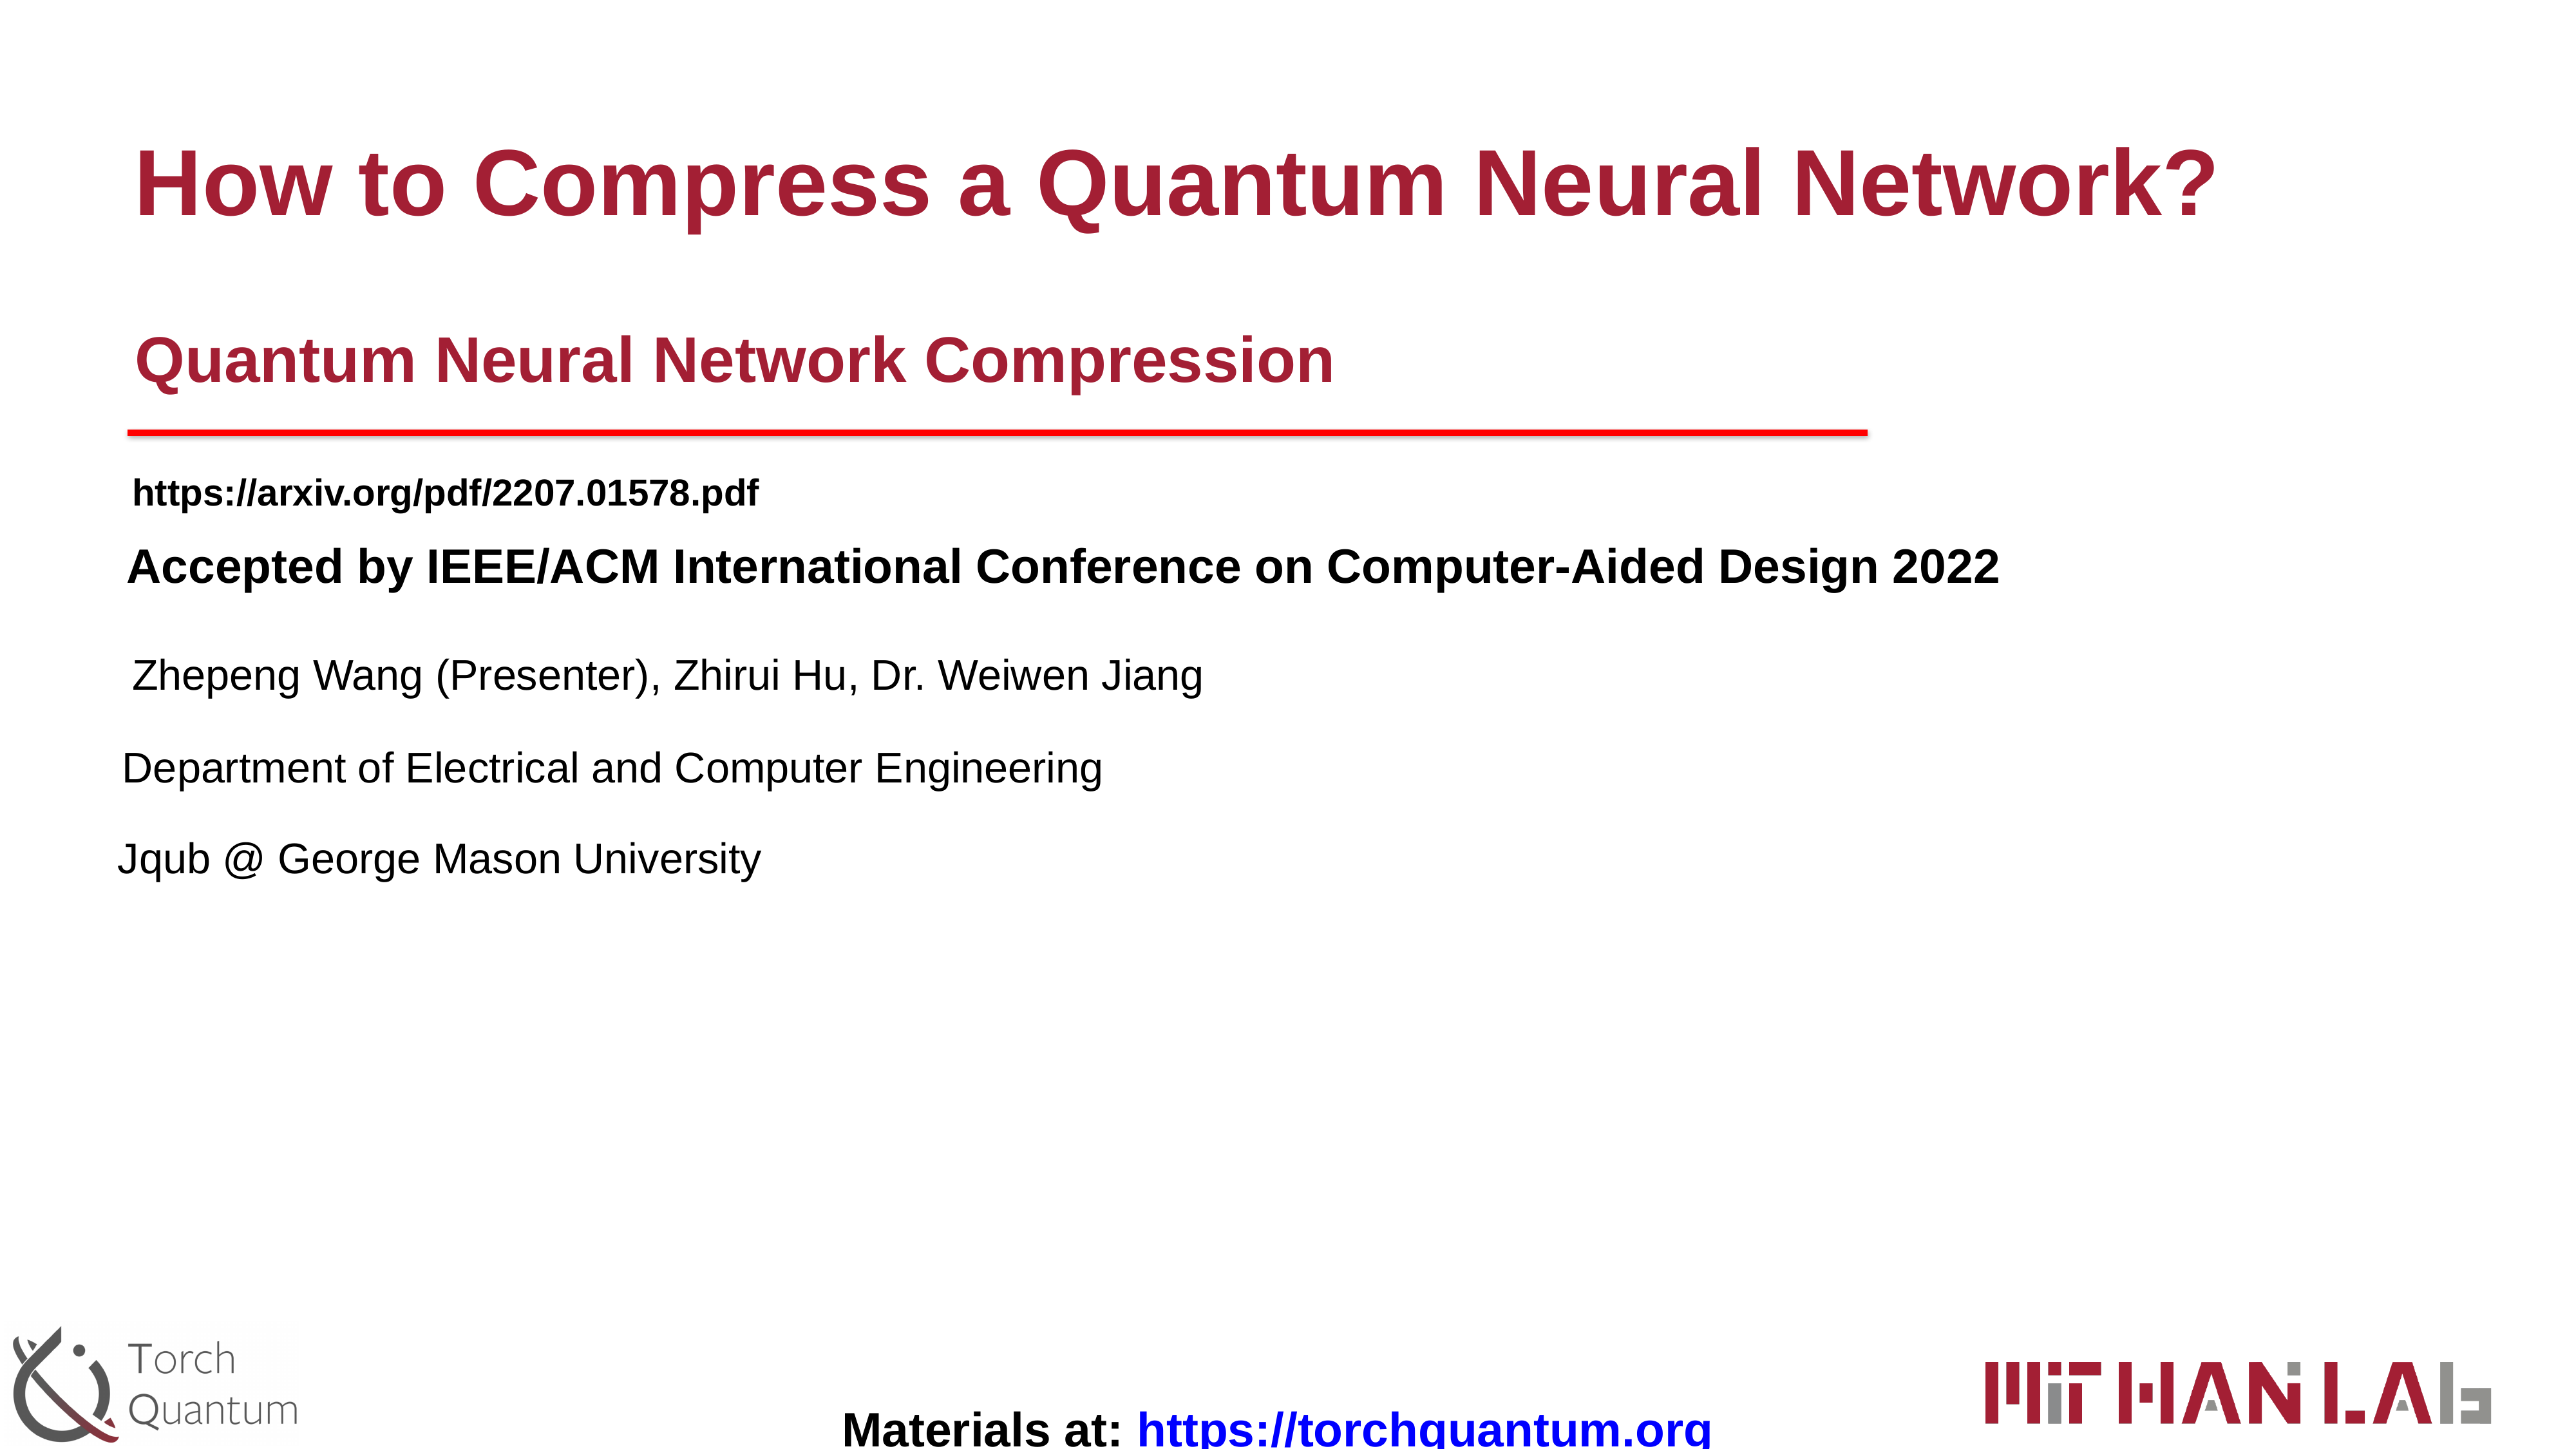

How to Compress a Quantum Neural Network?
# Quantum Neural Network Compression
https://arxiv.org/pdf/2207.01578.pdf
Accepted by IEEE/ACM International Conference on Computer-Aided Design 2022
Zhepeng Wang (Presenter), Zhirui Hu, Dr. Weiwen Jiang
Department of Electrical and Computer Engineering
Jqub @ George Mason University